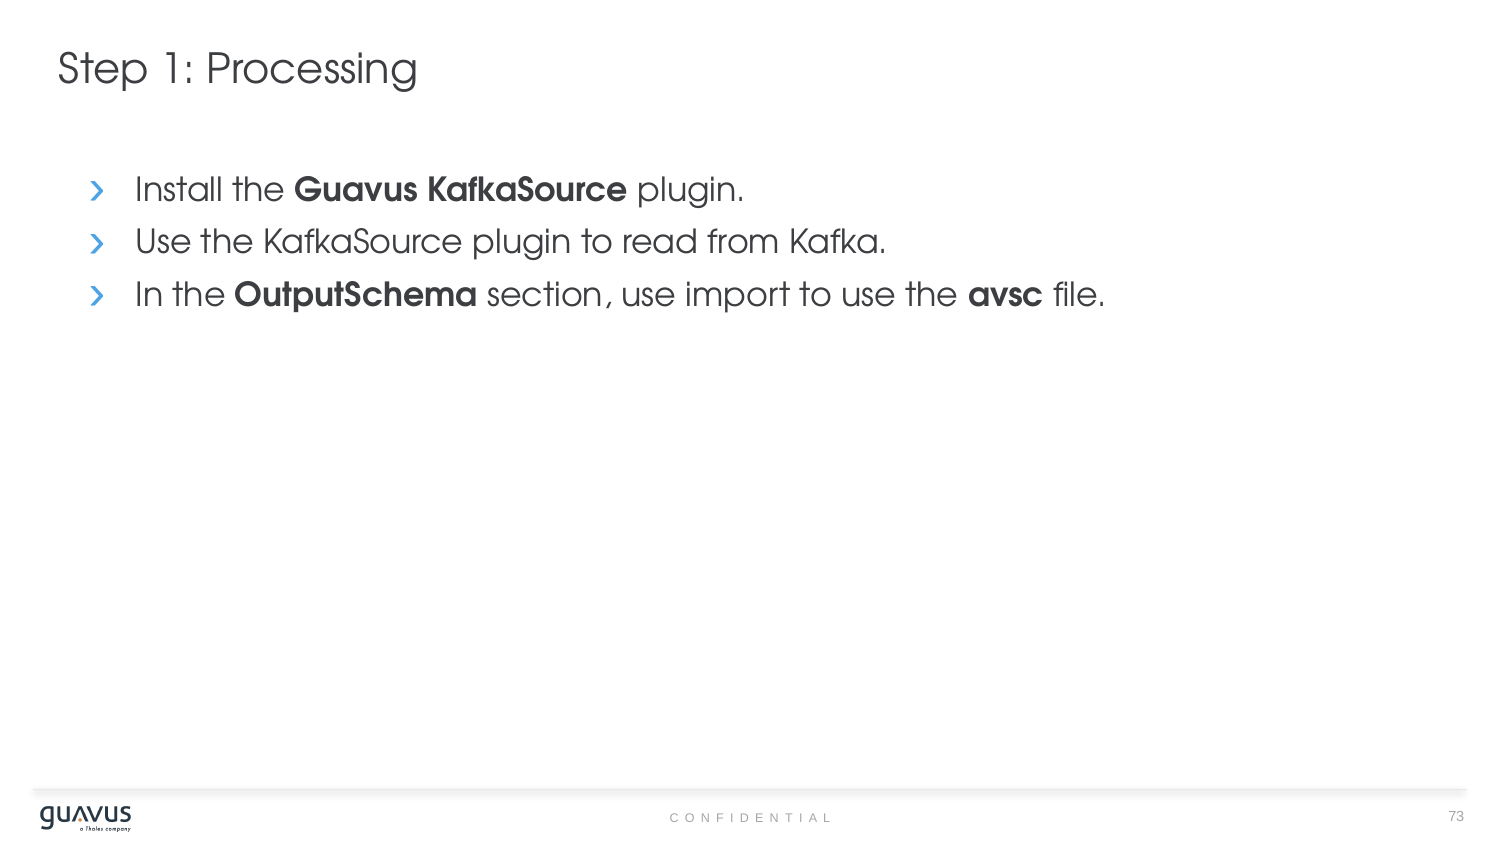

# Step 1: Processing
Install the Guavus KafkaSource plugin.
Use the KafkaSource plugin to read from Kafka.
In the OutputSchema section, use import to use the avsc file.